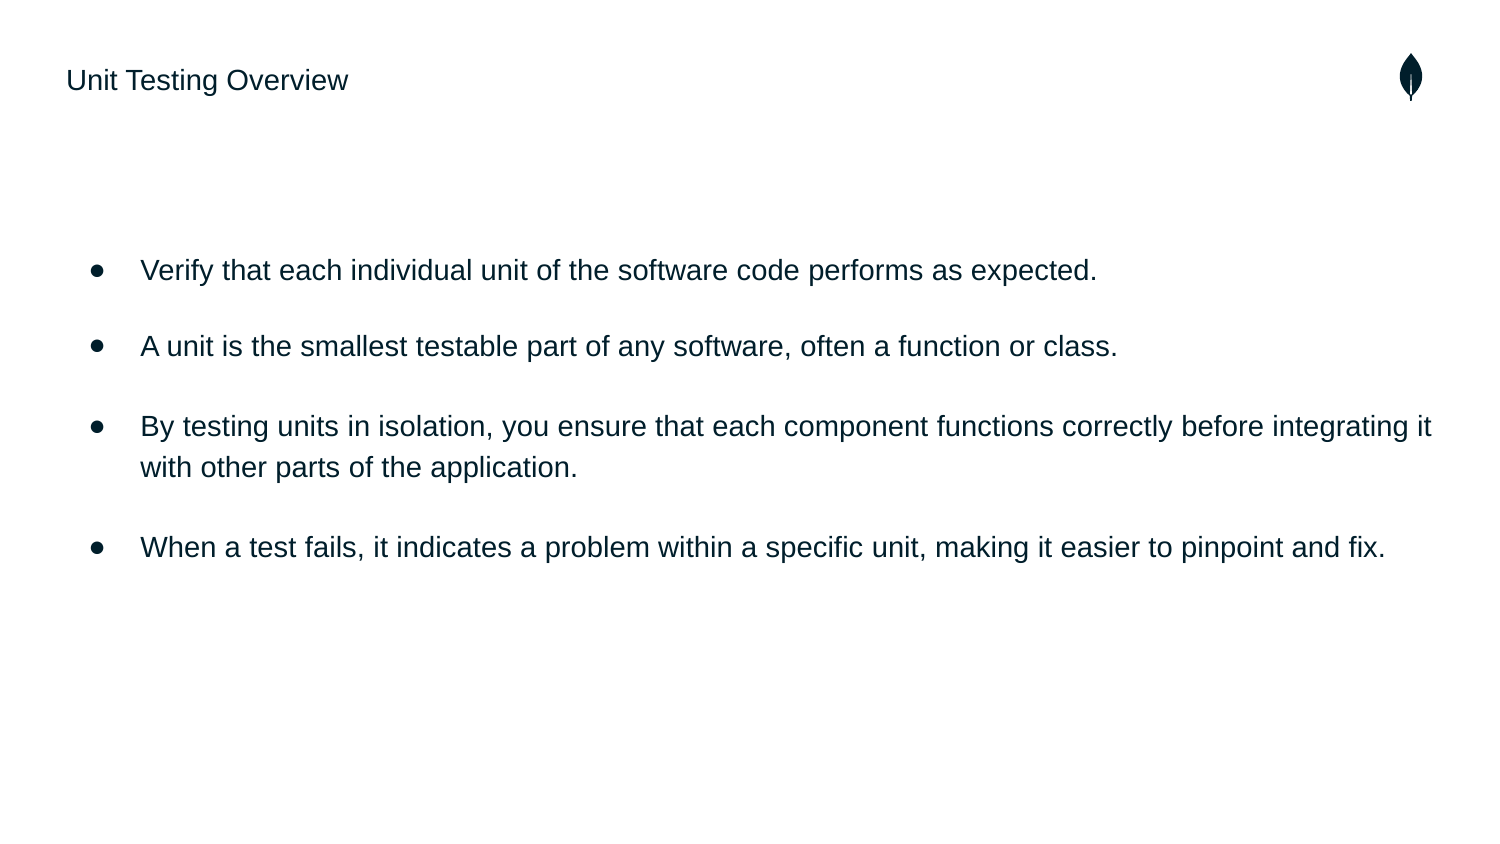

Unit Testing Overview
Verify that each individual unit of the software code performs as expected.
A unit is the smallest testable part of any software, often a function or class.
By testing units in isolation, you ensure that each component functions correctly before integrating it with other parts of the application.
When a test fails, it indicates a problem within a specific unit, making it easier to pinpoint and fix.